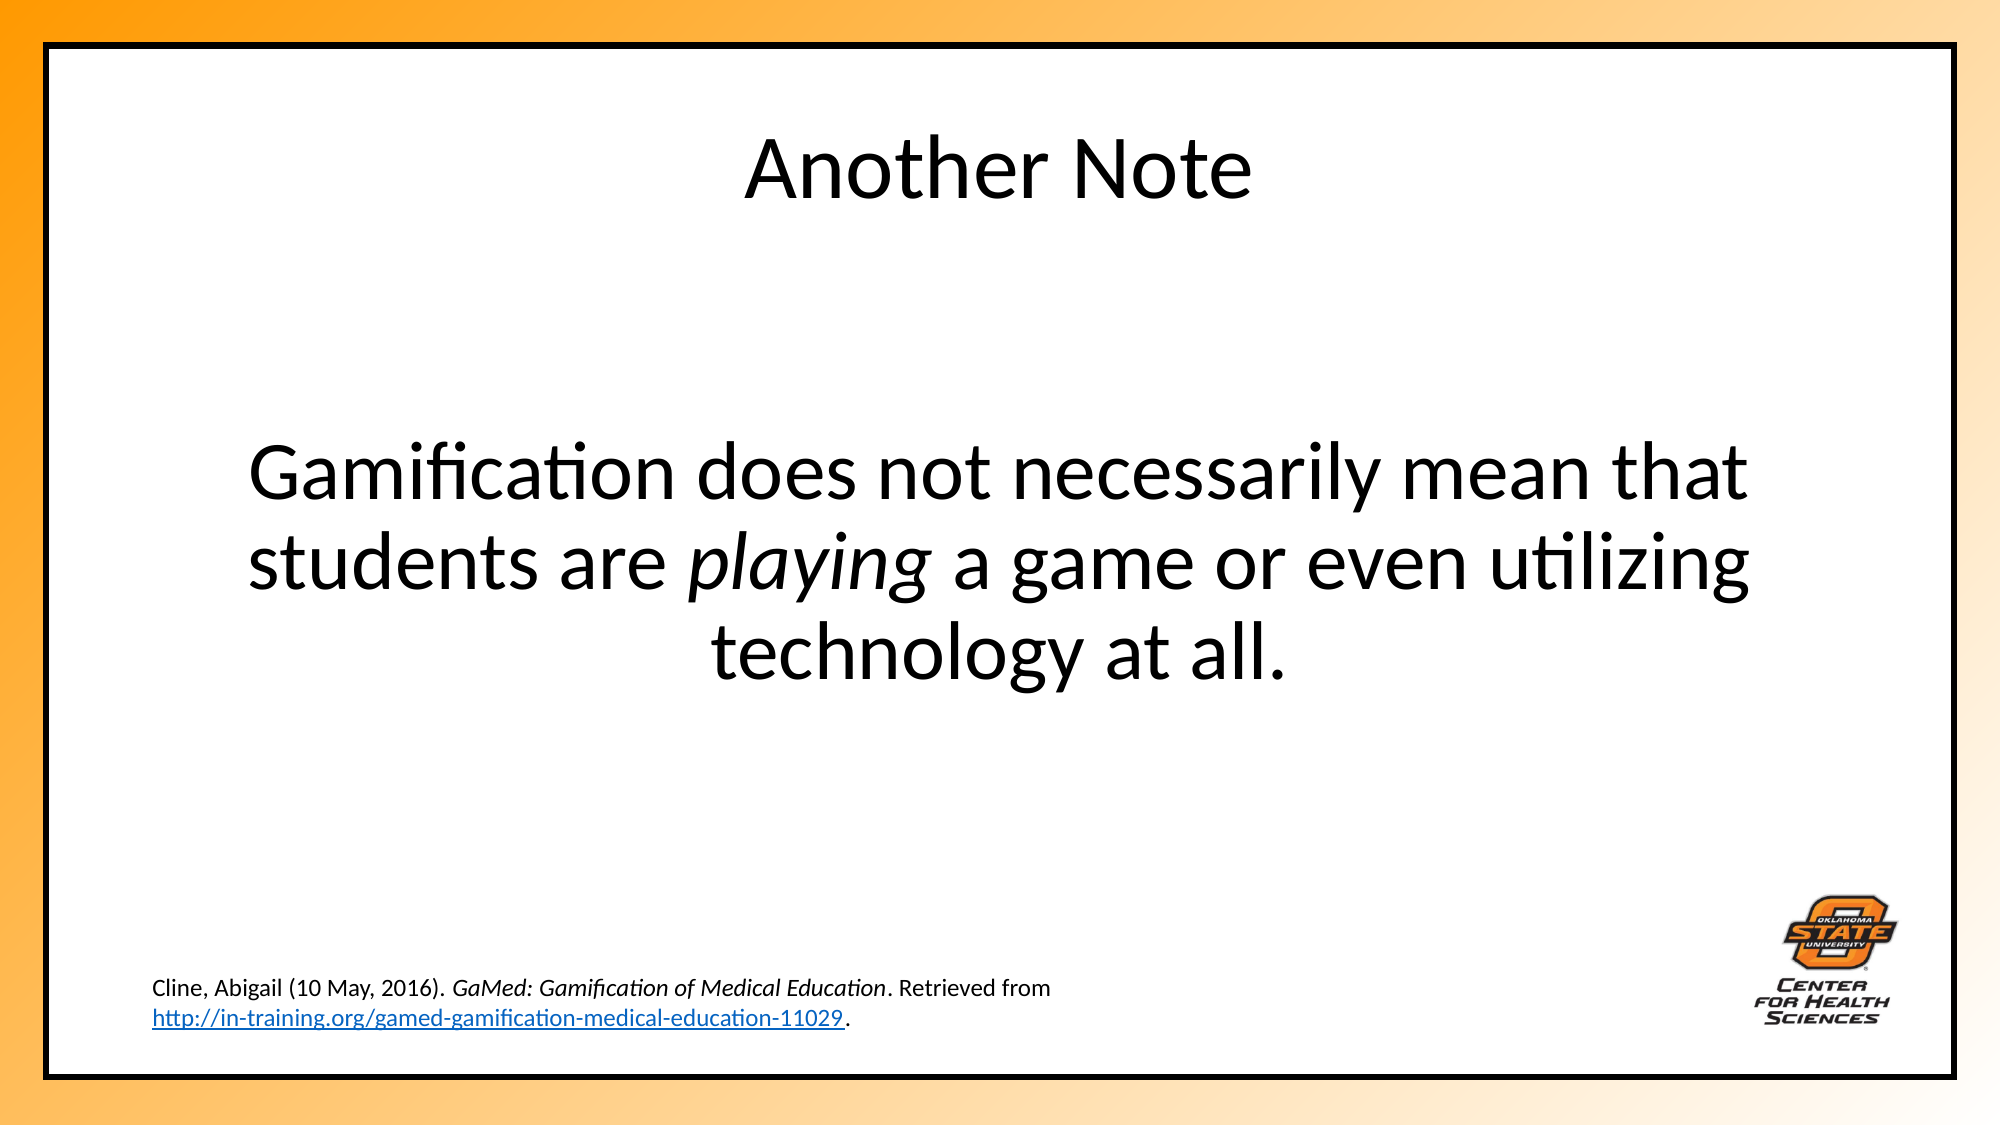

# Another Note

Gamification does not necessarily mean that students are playing a game or even utilizing technology at all.
Cline, Abigail (10 May, 2016). GaMed: Gamification of Medical Education. Retrieved from http://in-training.org/gamed-gamification-medical-education-11029.